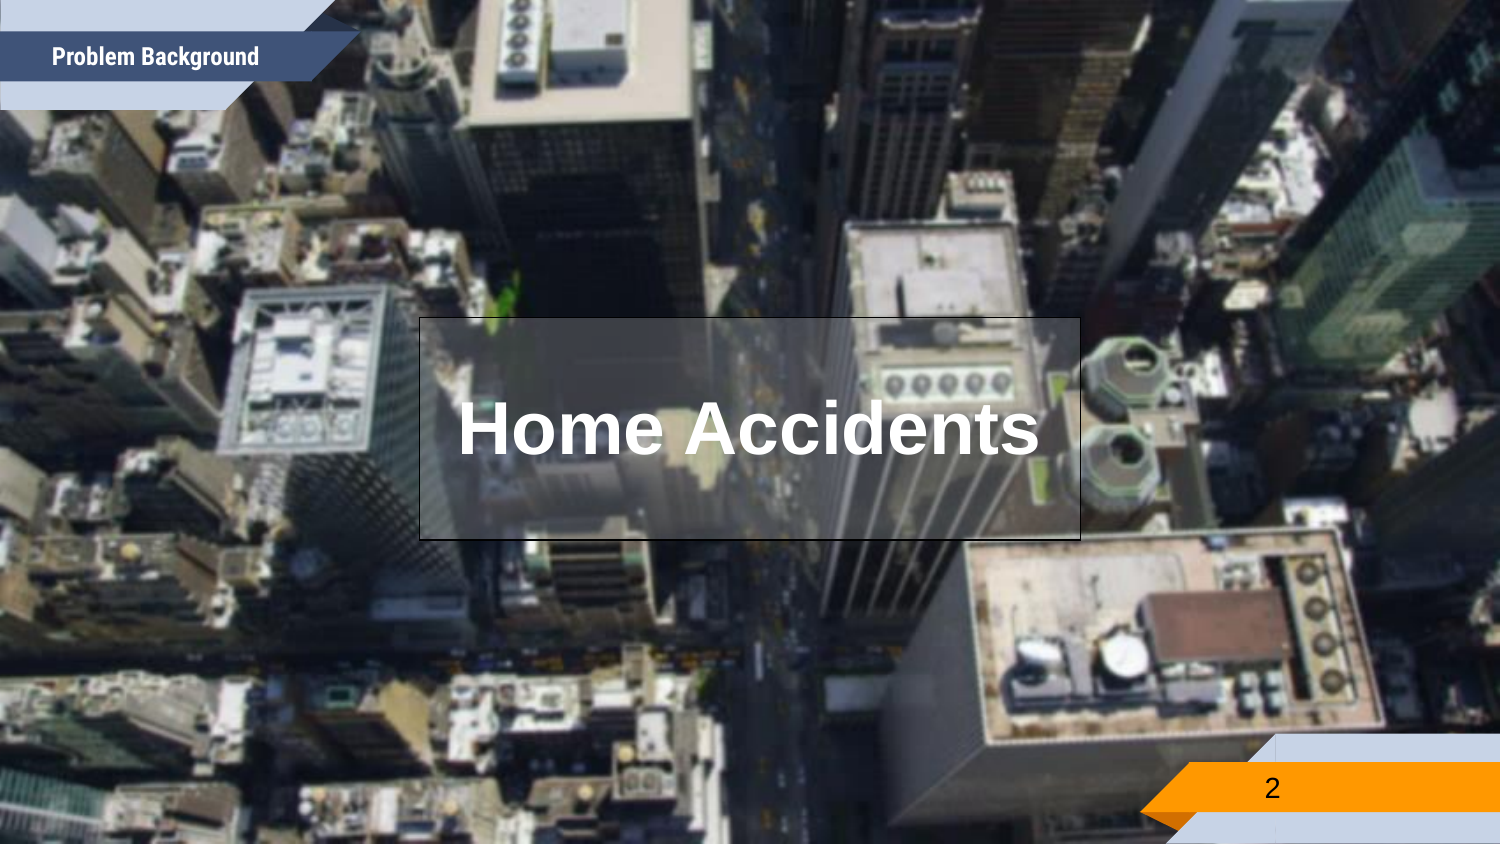

Problem Background
| Home Accidents |
| --- |
2